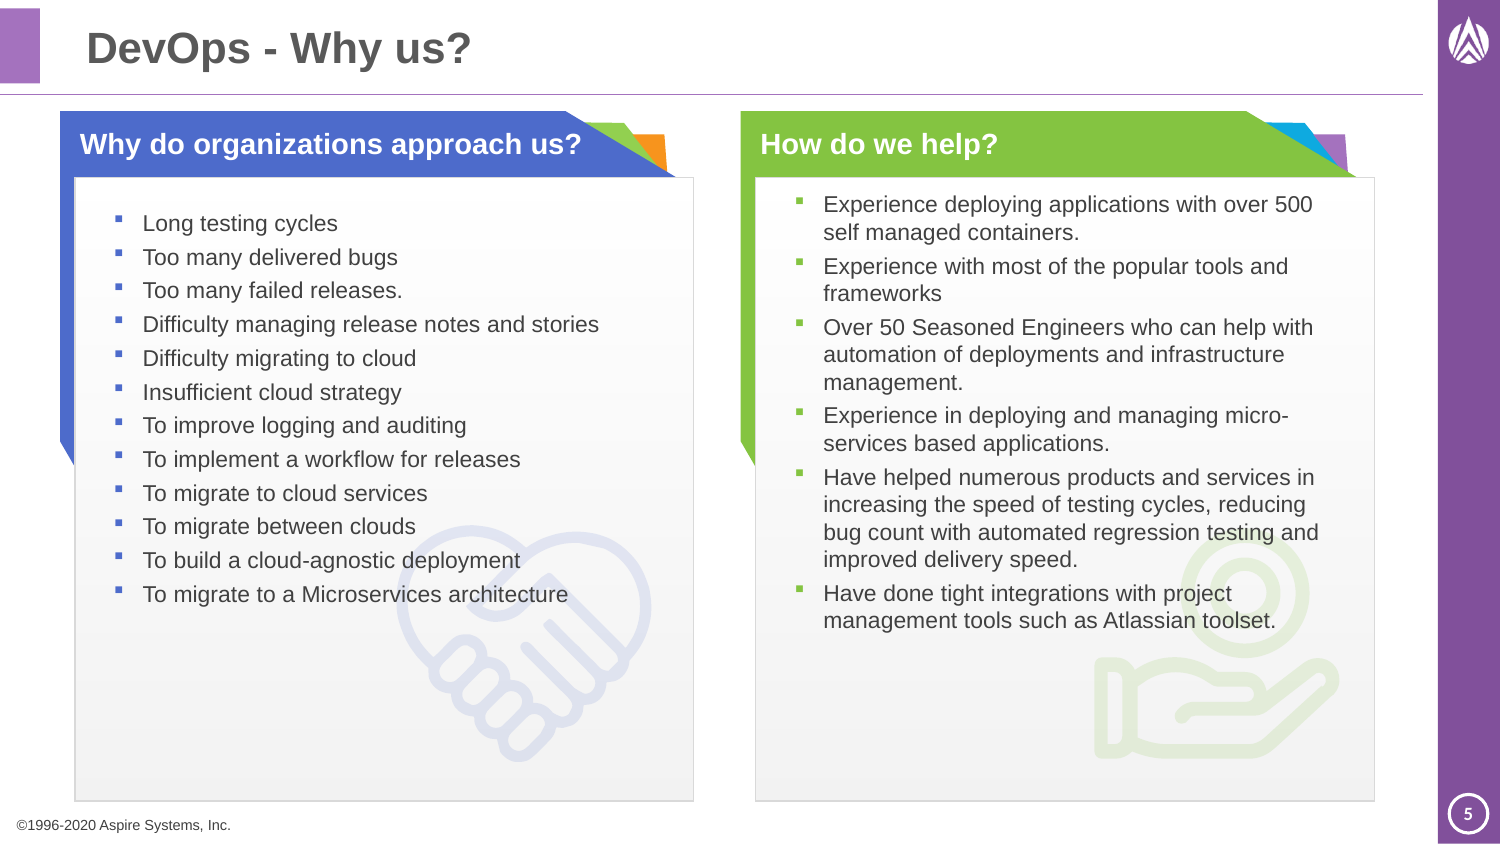

# DevOps - Why us?

Why do organizations approach us?
How do we help?

Experience deploying applications with over 500 self managed containers.
Experience with most of the popular tools and frameworks
Over 50 Seasoned Engineers who can help with automation of deployments and infrastructure management.
Experience in deploying and managing micro-services based applications.
Have helped numerous products and services in increasing the speed of testing cycles, reducing bug count with automated regression testing and improved delivery speed.
Have done tight integrations with project management tools such as Atlassian toolset.
Long testing cycles
Too many delivered bugs
Too many failed releases.
Difficulty managing release notes and stories
Difficulty migrating to cloud
Insufficient cloud strategy
To improve logging and auditing
To implement a workflow for releases
To migrate to cloud services
To migrate between clouds
To build a cloud-agnostic deployment
To migrate to a Microservices architecture